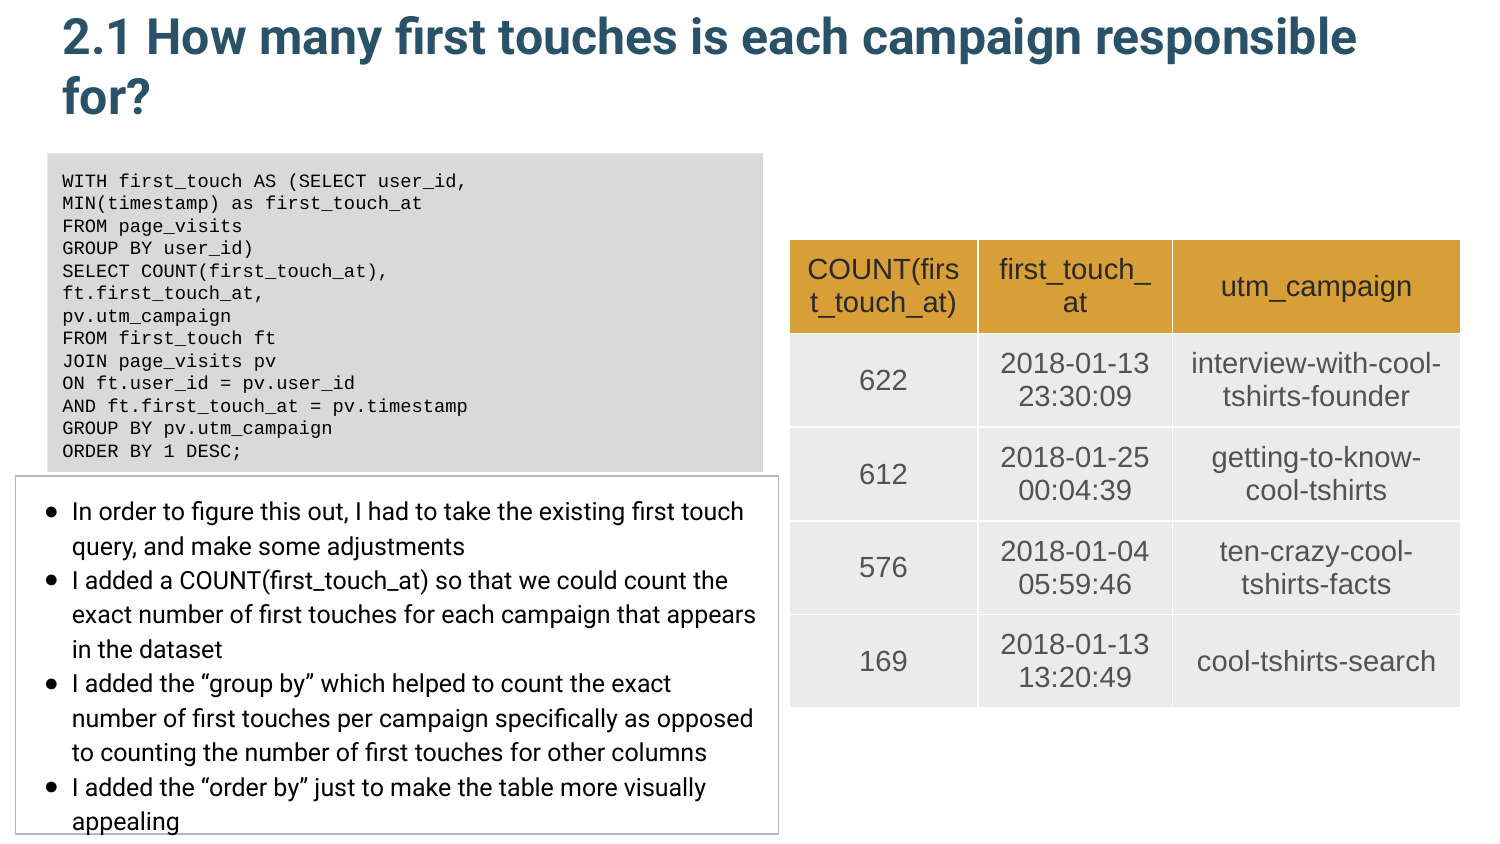

2.1 How many first touches is each campaign responsible for?
WITH first_touch AS (SELECT user_id,
MIN(timestamp) as first_touch_at
FROM page_visits
GROUP BY user_id)
SELECT COUNT(first_touch_at),
ft.first_touch_at,
pv.utm_campaign
FROM first_touch ft
JOIN page_visits pv
ON ft.user_id = pv.user_id
AND ft.first_touch_at = pv.timestamp
GROUP BY pv.utm_campaign
ORDER BY 1 DESC;
| COUNT(first\_touch\_at) | first\_touch\_at | utm\_campaign |
| --- | --- | --- |
| 622 | 2018-01-13 23:30:09 | interview-with-cool-tshirts-founder |
| 612 | 2018-01-25 00:04:39 | getting-to-know-cool-tshirts |
| 576 | 2018-01-04 05:59:46 | ten-crazy-cool-tshirts-facts |
| 169 | 2018-01-13 13:20:49 | cool-tshirts-search |
In order to figure this out, I had to take the existing first touch query, and make some adjustments
I added a COUNT(first_touch_at) so that we could count the exact number of first touches for each campaign that appears in the dataset
I added the “group by” which helped to count the exact number of first touches per campaign specifically as opposed to counting the number of first touches for other columns
I added the “order by” just to make the table more visually appealing